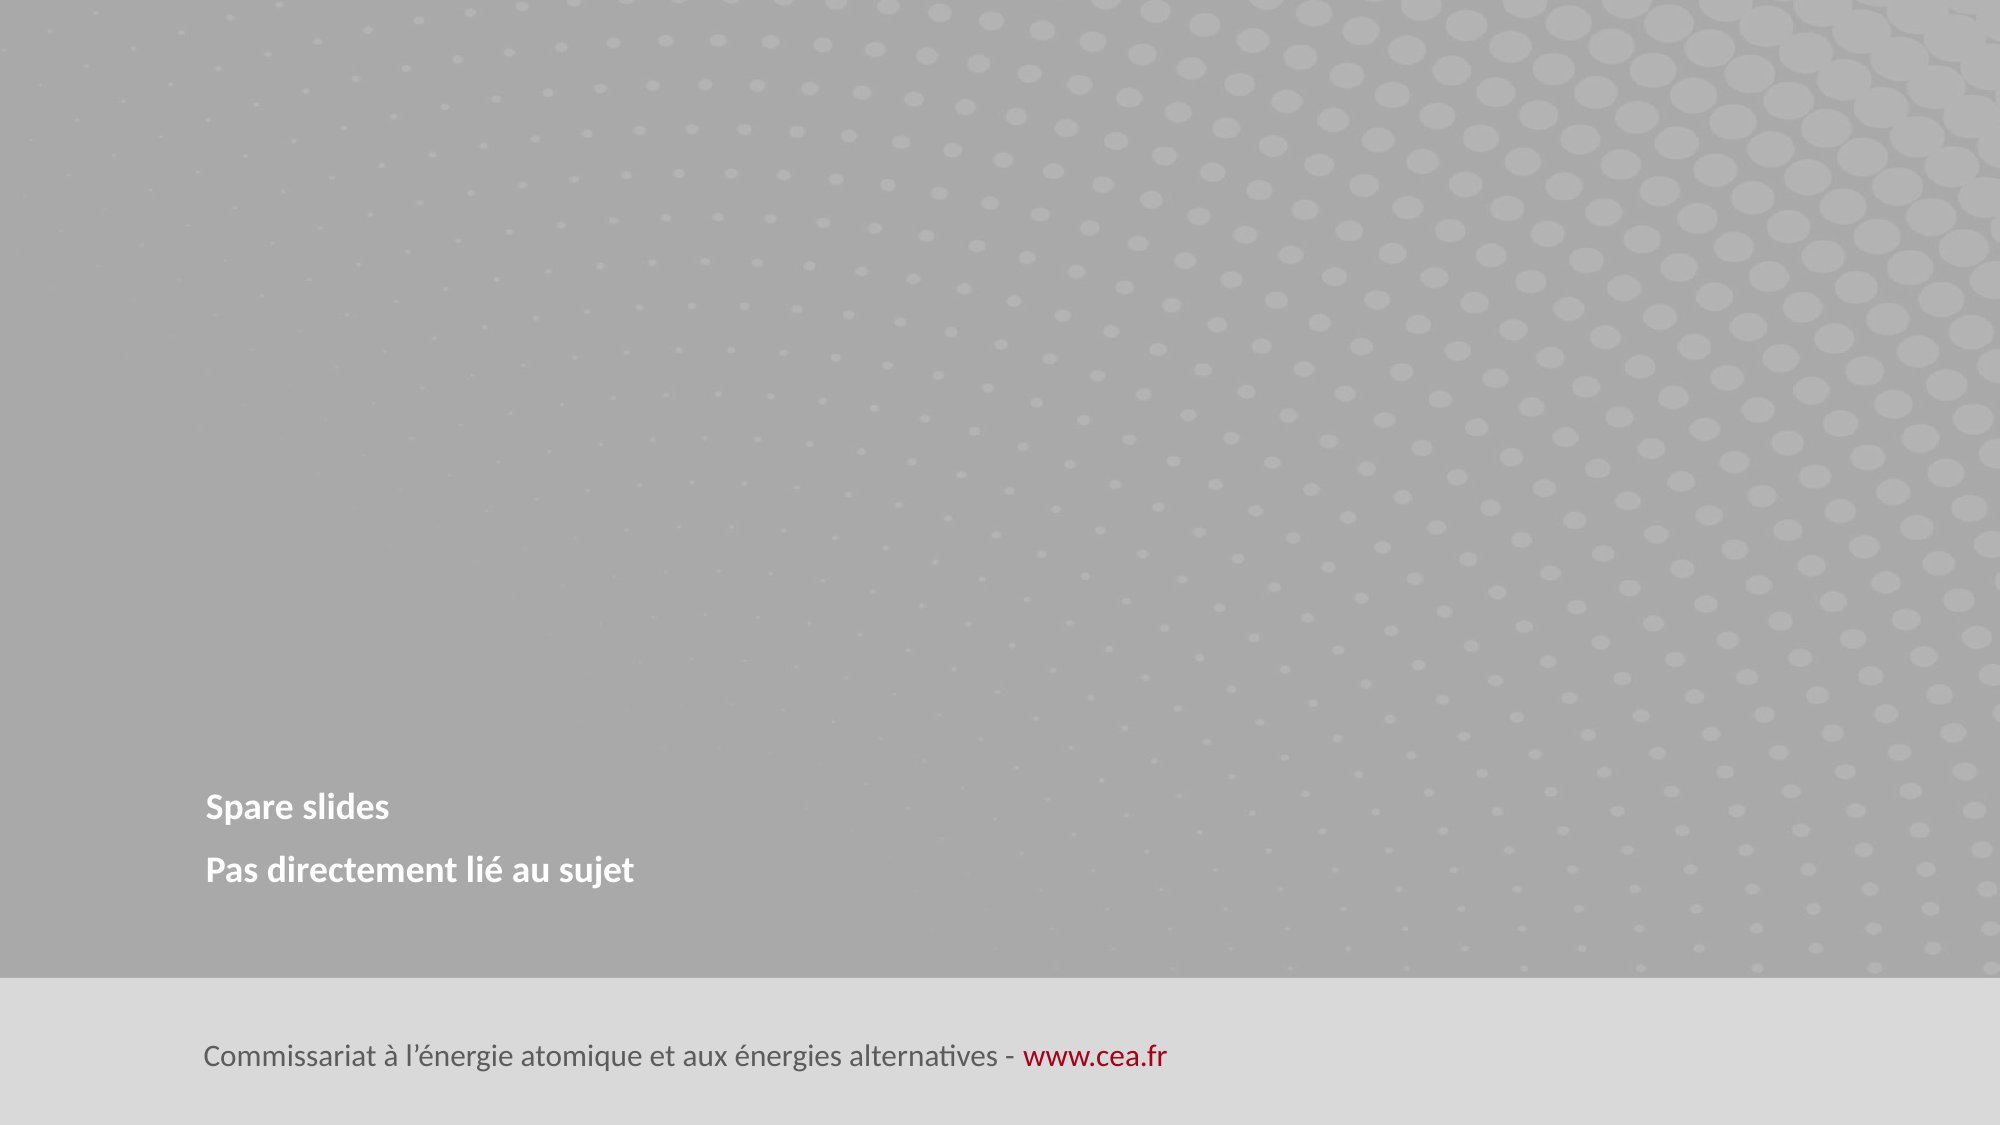

Spare slides
Pas directement lié au sujet